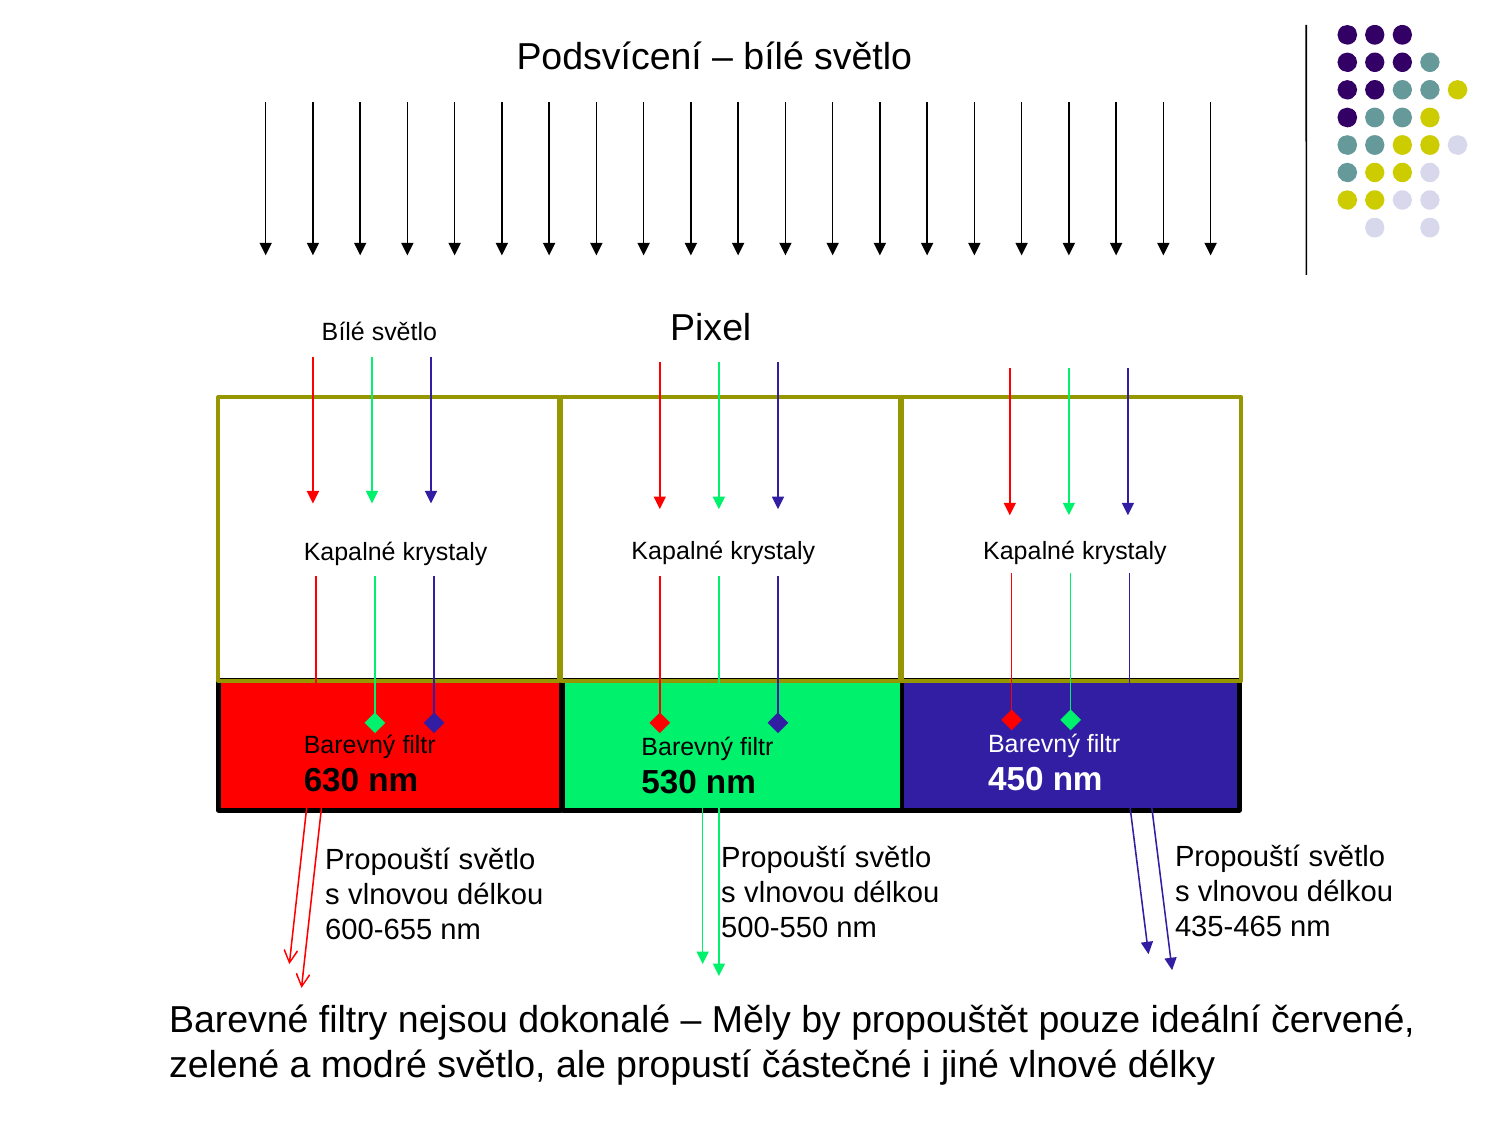

Podsvícení – bílé světlo
Pixel
Bílé světlo

Kapalné krystaly
Kapalné krystaly
Kapalné krystaly

Barevný filtr
450 nm
Barevný filtr
630 nm
Barevný filtr
530 nm
Propouští světlo s vlnovou délkou 435-465 nm
Propouští světlo s vlnovou délkou 500-550 nm
Propouští světlo s vlnovou délkou 600-655 nm
Barevné filtry nejsou dokonalé – Měly by propouštět pouze ideální červené, zelené a modré světlo, ale propustí částečné i jiné vlnové délky